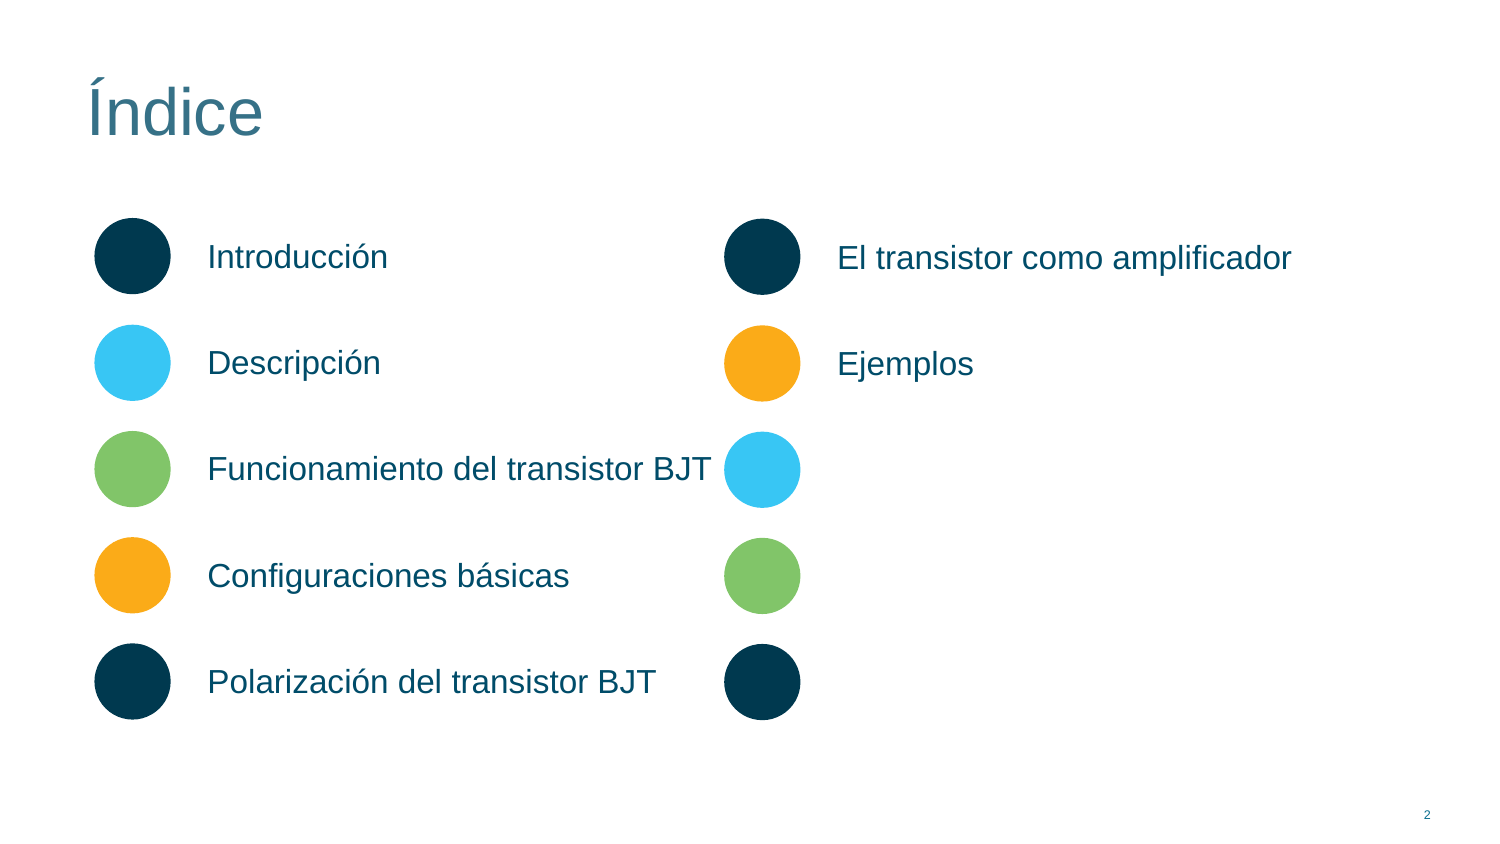

# Índice

Introducción

El transistor como amplificador

Descripción
Ejemplos

Funcionamiento del transistor BJT

Configuraciones básicas

Polarización del transistor BJT